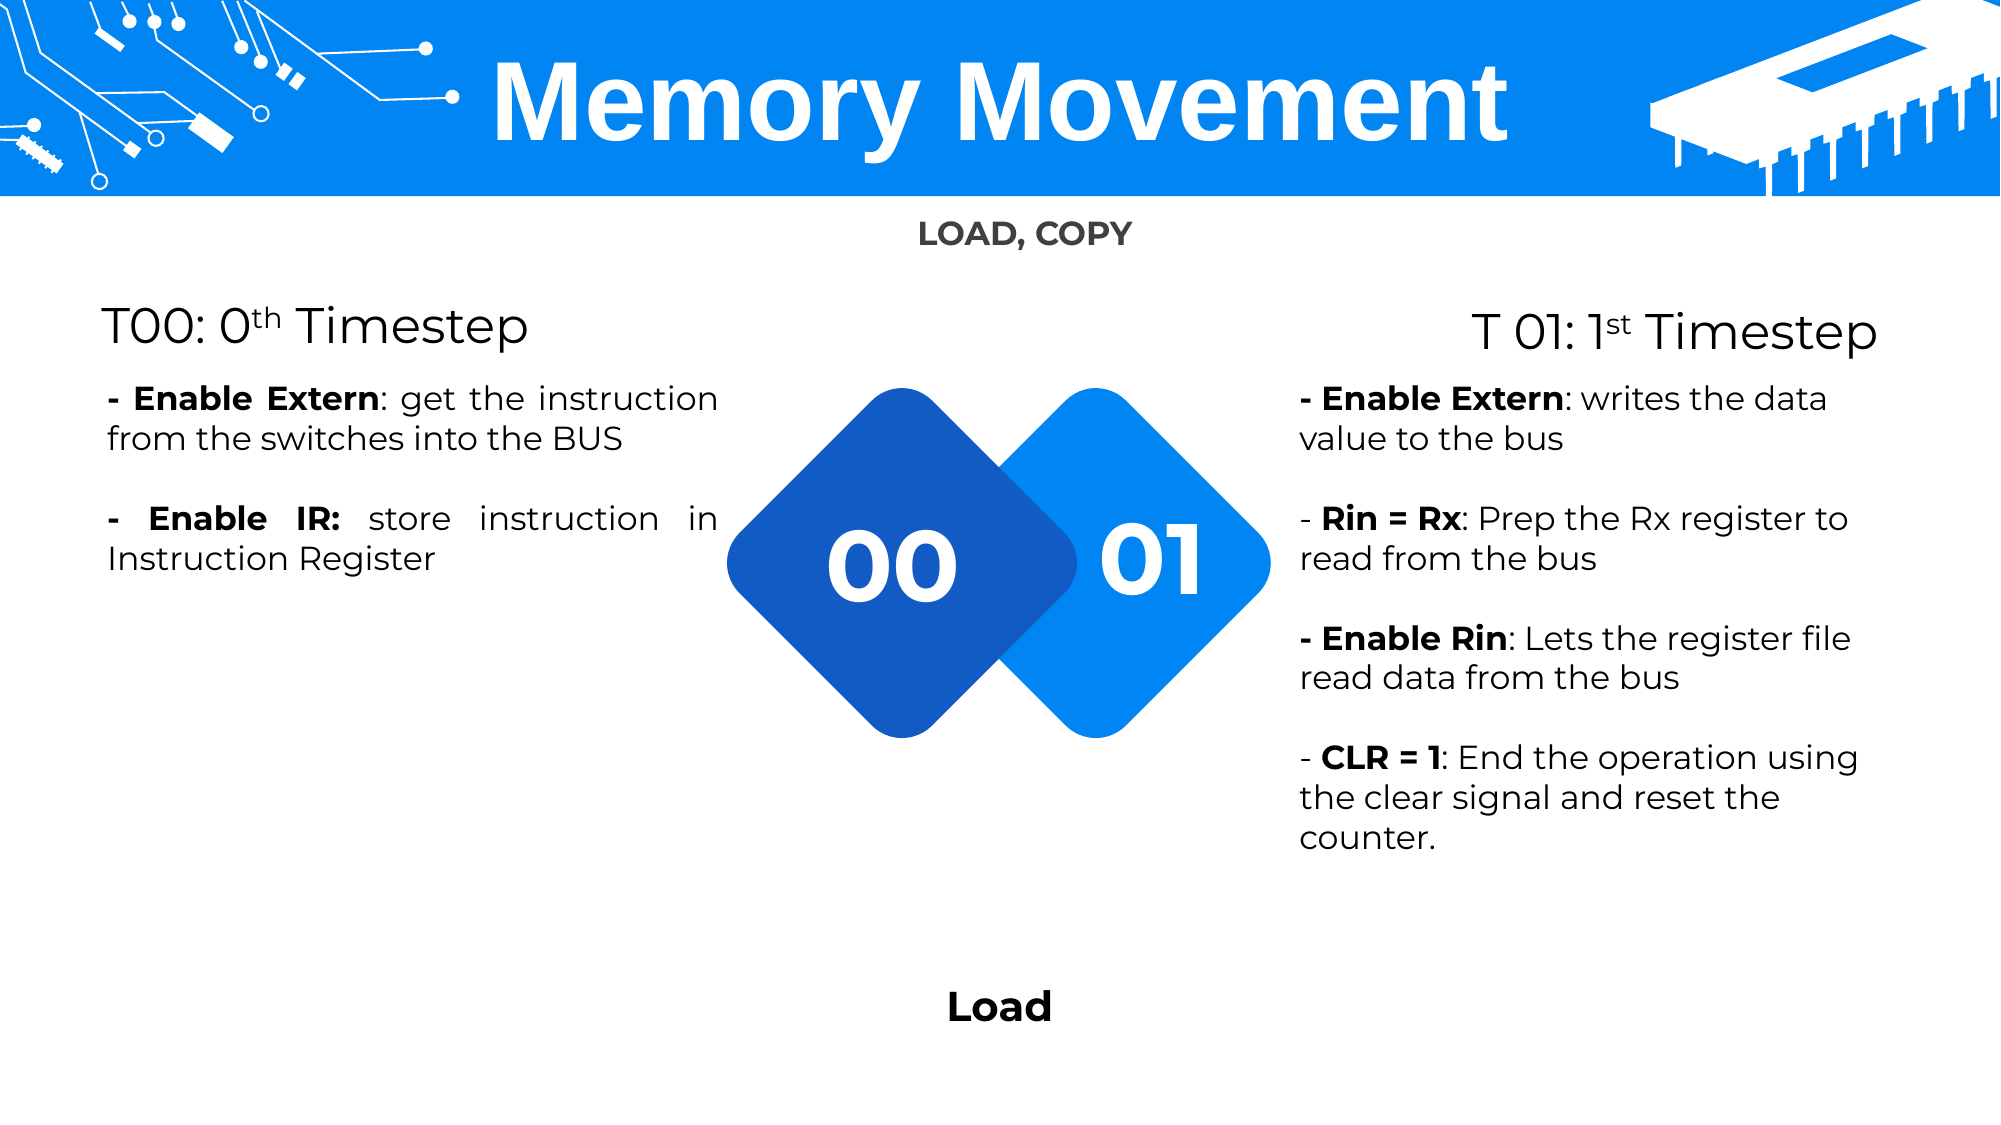

Memory Movement
LOAD, COPY
T00: 0th Timestep
T 01: 1st Timestep
- Enable Extern: get the instruction from the switches into the BUS

- Enable IR: store instruction in Instruction Register
- Enable Extern: writes the data value to the bus
- Rin = Rx: Prep the Rx register to read from the bus
- Enable Rin: Lets the register file read data from the bus

- CLR = 1: End the operation using the clear signal and reset the counter.

01
00
Load